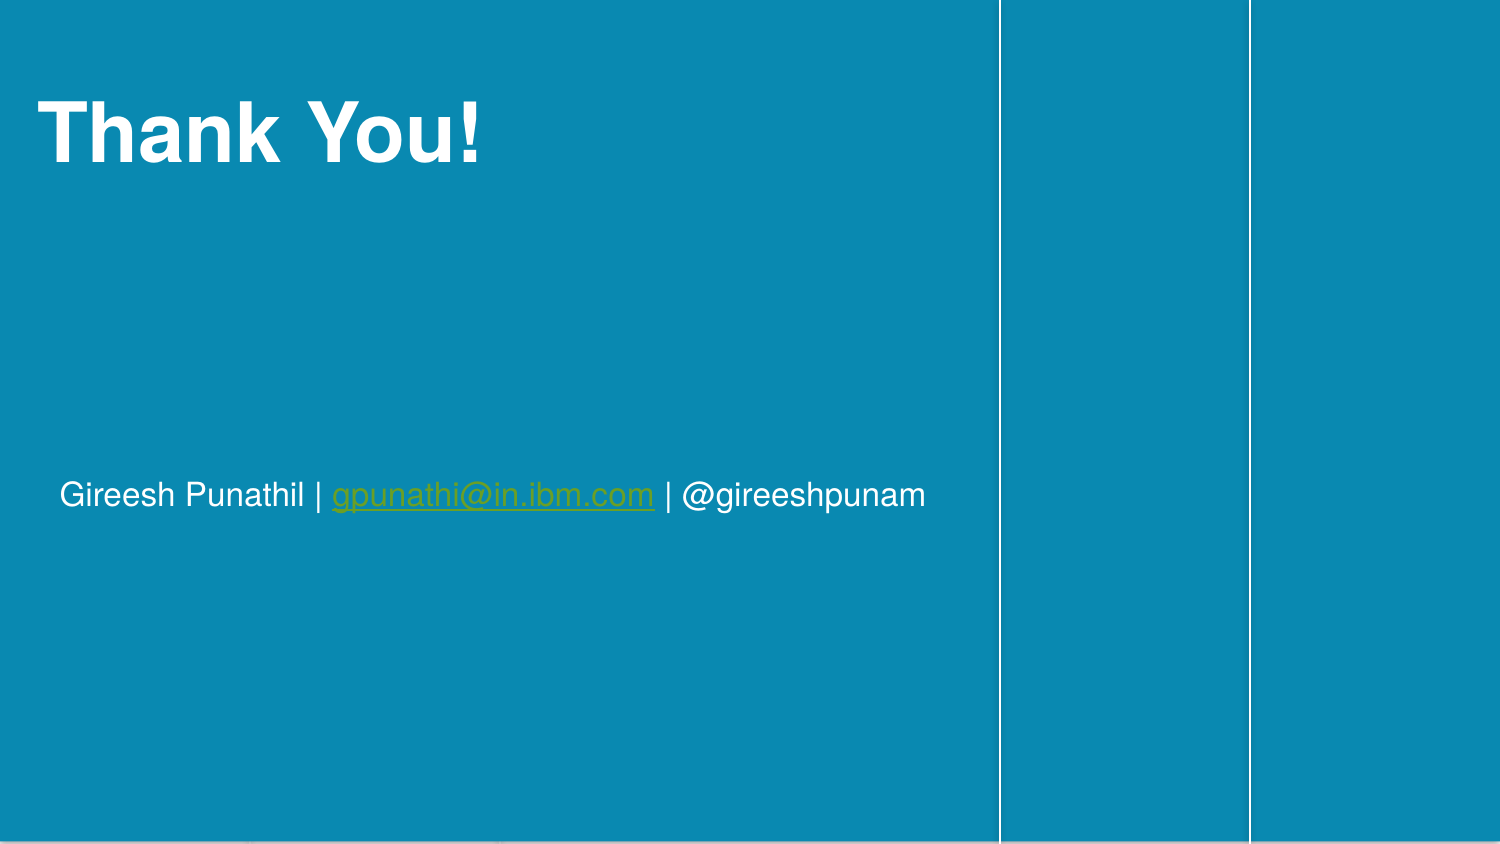

Thank You!
Gireesh Punathil | gpunathi@in.ibm.com | @gireeshpunam